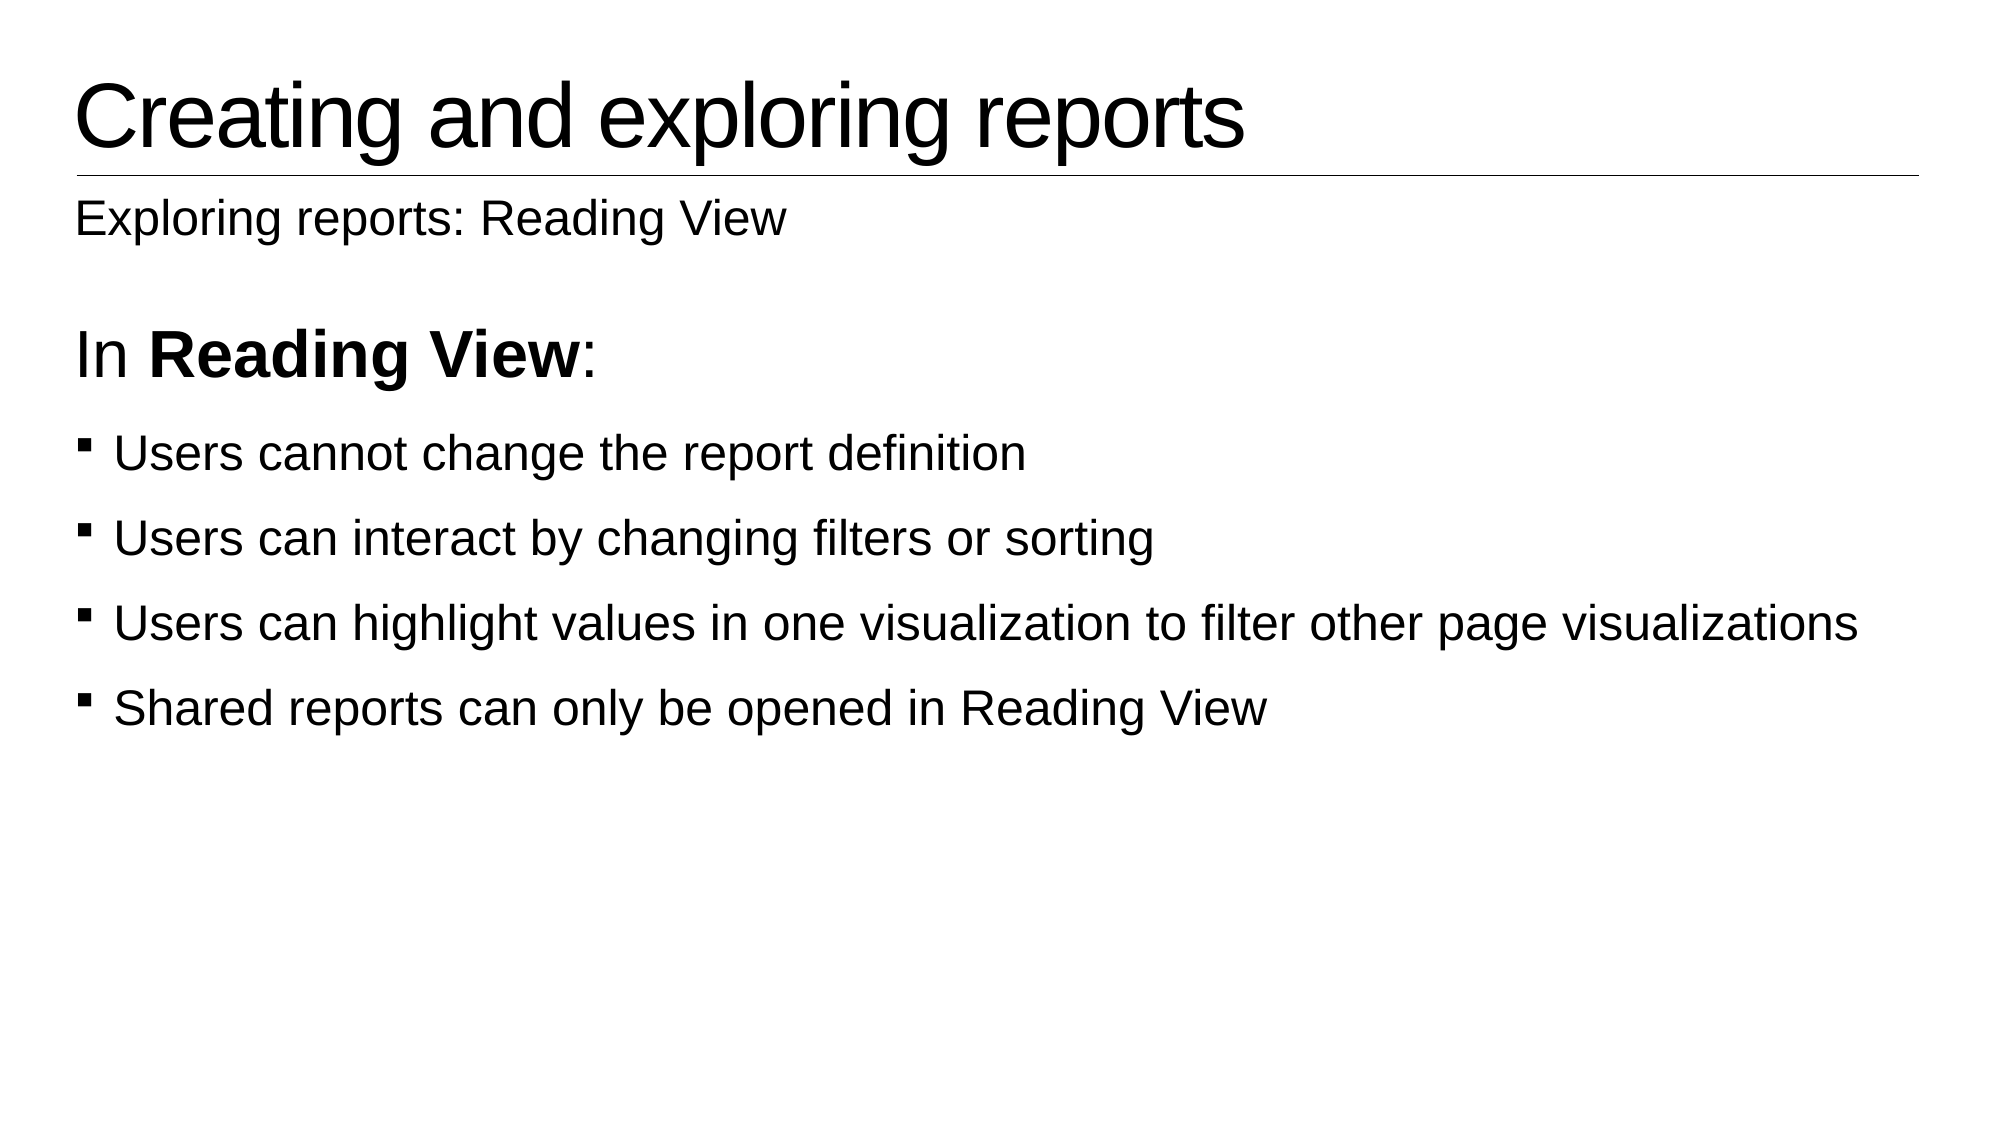

# Creating and exploring reports
Exploring reports: Reading View
In Reading View:
Users cannot change the report definition
Users can interact by changing filters or sorting
Users can highlight values in one visualization to filter other page visualizations
Shared reports can only be opened in Reading View